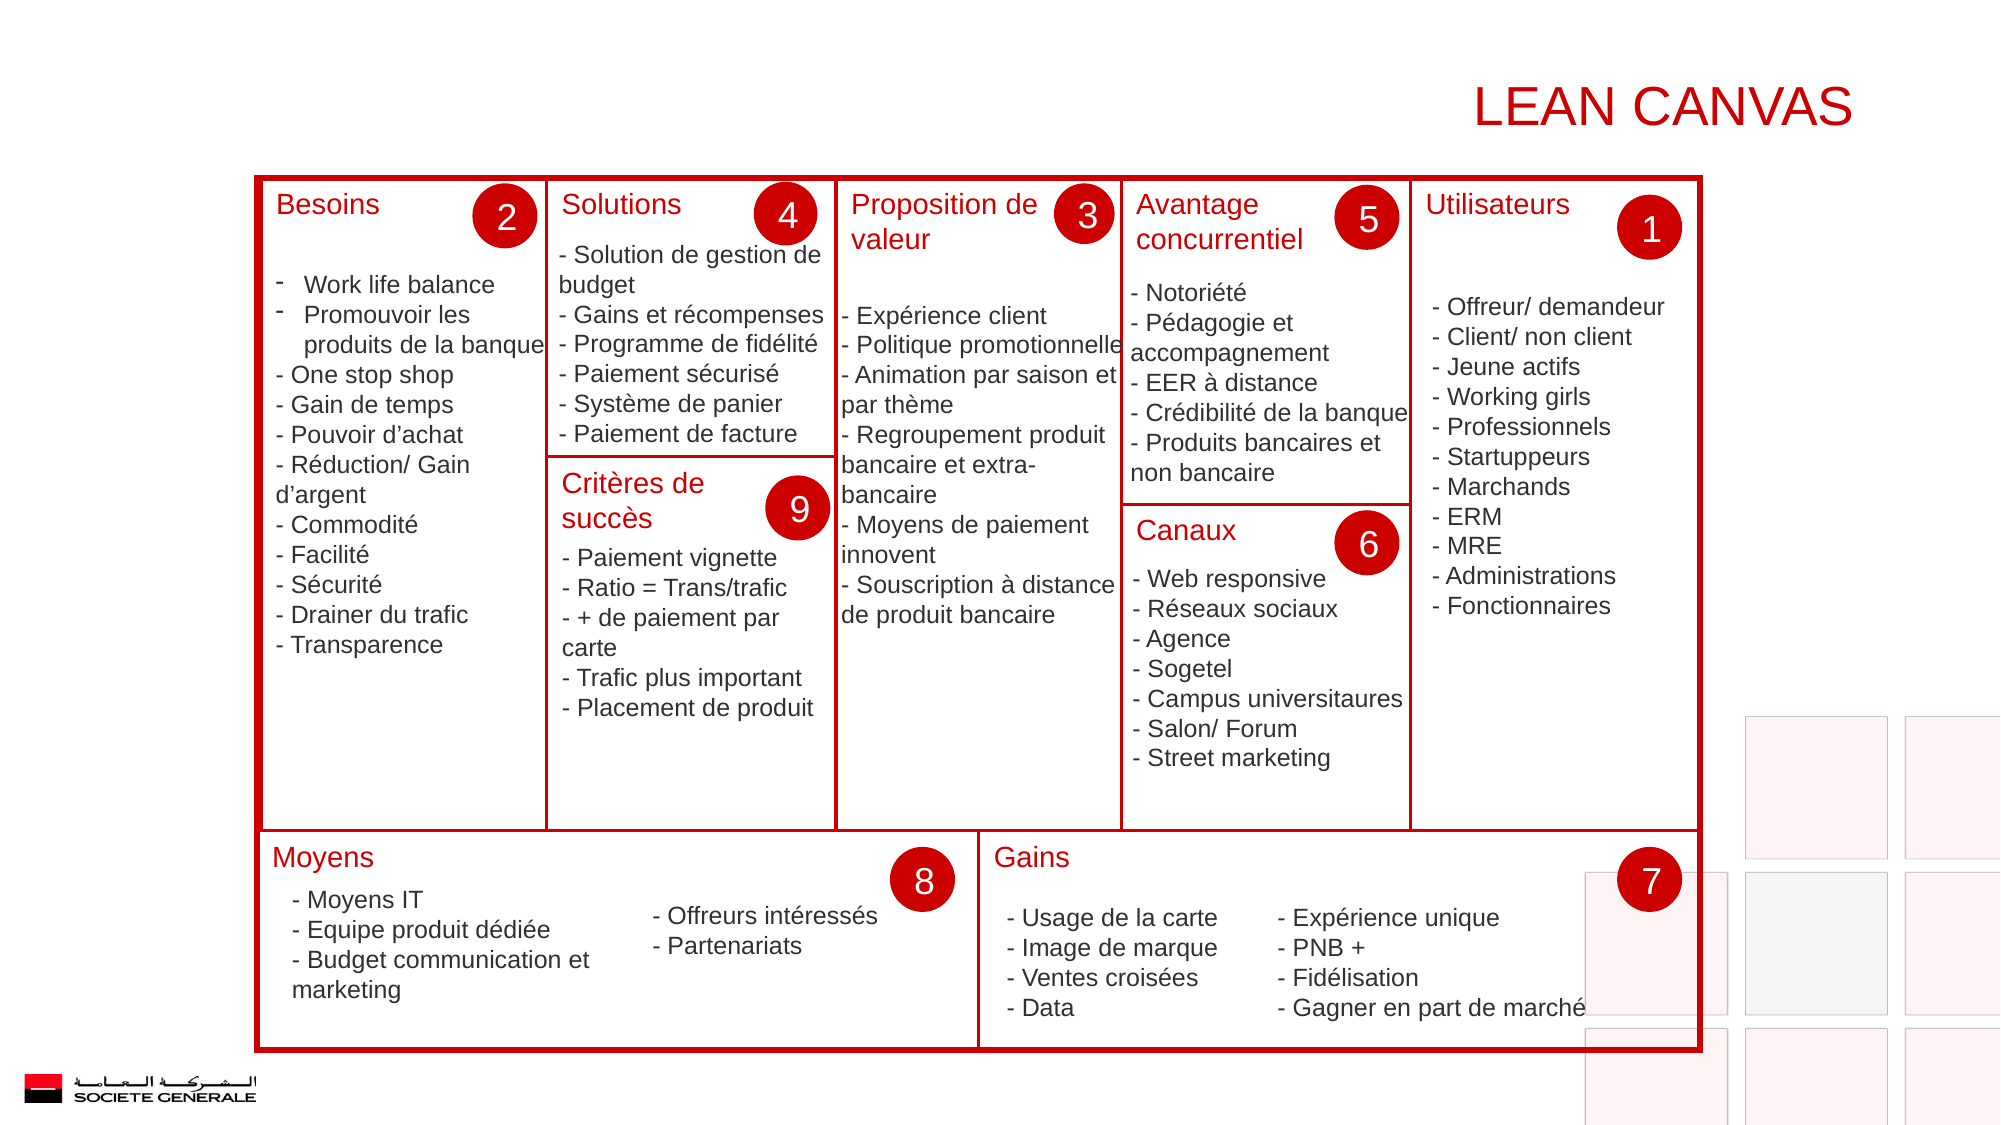

# LEAN CANVAS

Besoins
Solutions
Proposition de valeur
Avantage concurrentiel
Utilisateurs
4
2
3
5
1
- Solution de gestion de budget
- Gains et récompenses
- Programme de fidélité
- Paiement sécurisé
- Système de panier
- Paiement de facture
Work life balance
Promouvoir les produits de la banque
- One stop shop
- Gain de temps
- Pouvoir d’achat
- Réduction/ Gain d’argent
- Commodité
- Facilité
- Sécurité
- Drainer du trafic
- Transparence
- Notoriété
- Pédagogie et accompagnement
- EER à distance
- Crédibilité de la banque
- Produits bancaires et non bancaire

- Offreur/ demandeur
- Client/ non client
- Jeune actifs
- Working girls
- Professionnels
- Startuppeurs
- Marchands
- ERM
- MRE
- Administrations
- Fonctionnaires
- Expérience client
- Politique promotionnelle
- Animation par saison et par thème
- Regroupement produit bancaire et extra-bancaire
- Moyens de paiement innovent
- Souscription à distance de produit bancaire

Critères de
succès
9
Canaux
6
- Paiement vignette
- Ratio = Trans/trafic
- + de paiement par carte
- Trafic plus important
- Placement de produit
- Web responsive
- Réseaux sociaux
- Agence
- Sogetel
- Campus universitaures
- Salon/ Forum
- Street marketing

Moyens
Gains
8
7
- Moyens IT
- Equipe produit dédiée
- Budget communication et marketing
- Offreurs intéressés
- Partenariats
- Usage de la carte
- Image de marque
- Ventes croisées
- Data
- Expérience unique
- PNB +
- Fidélisation
- Gagner en part de marché